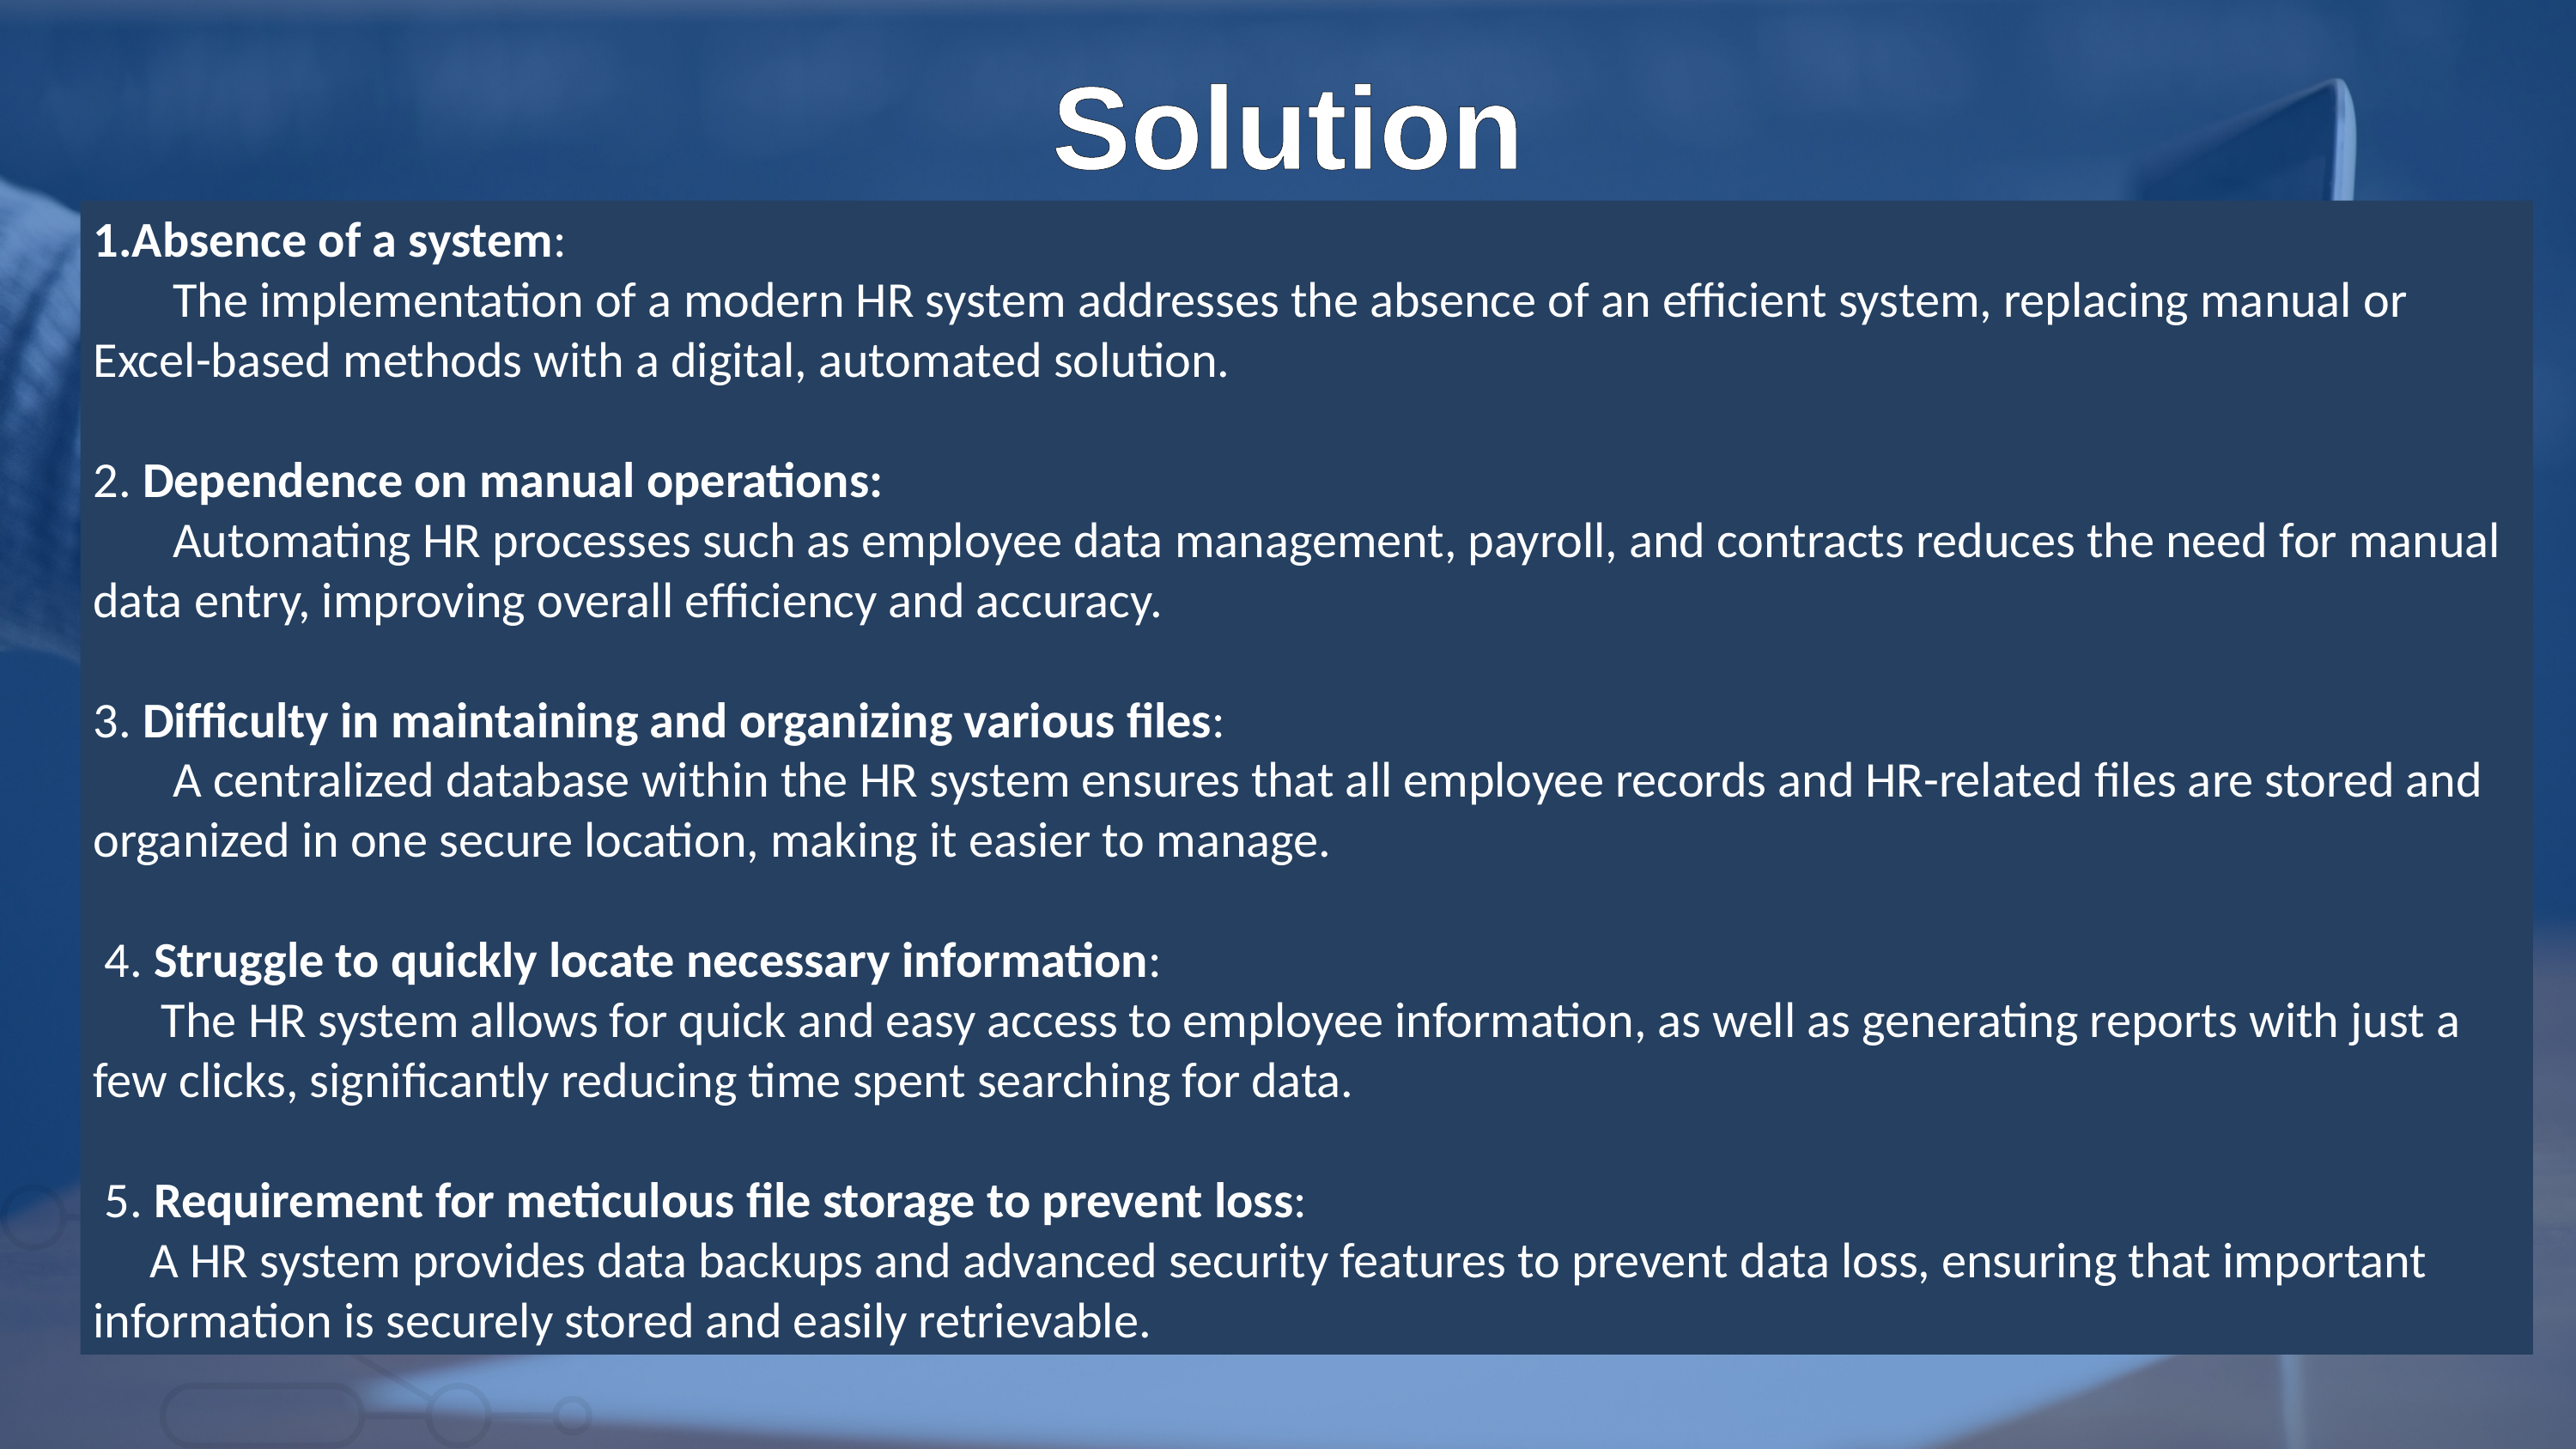

Solution
1.Absence of a system:
       The implementation of a modern HR system addresses the absence of an efficient system, replacing manual or Excel-based methods with a digital, automated solution.

2. Dependence on manual operations:
       Automating HR processes such as employee data management, payroll, and contracts reduces the need for manual data entry, improving overall efficiency and accuracy.

3. Difficulty in maintaining and organizing various files:
       A centralized database within the HR system ensures that all employee records and HR-related files are stored and organized in one secure location, making it easier to manage.

 4. Struggle to quickly locate necessary information:
      The HR system allows for quick and easy access to employee information, as well as generating reports with just a few clicks, significantly reducing time spent searching for data.

 5. Requirement for meticulous file storage to prevent loss:
     A HR system provides data backups and advanced security features to prevent data loss, ensuring that important information is securely stored and easily retrievable.